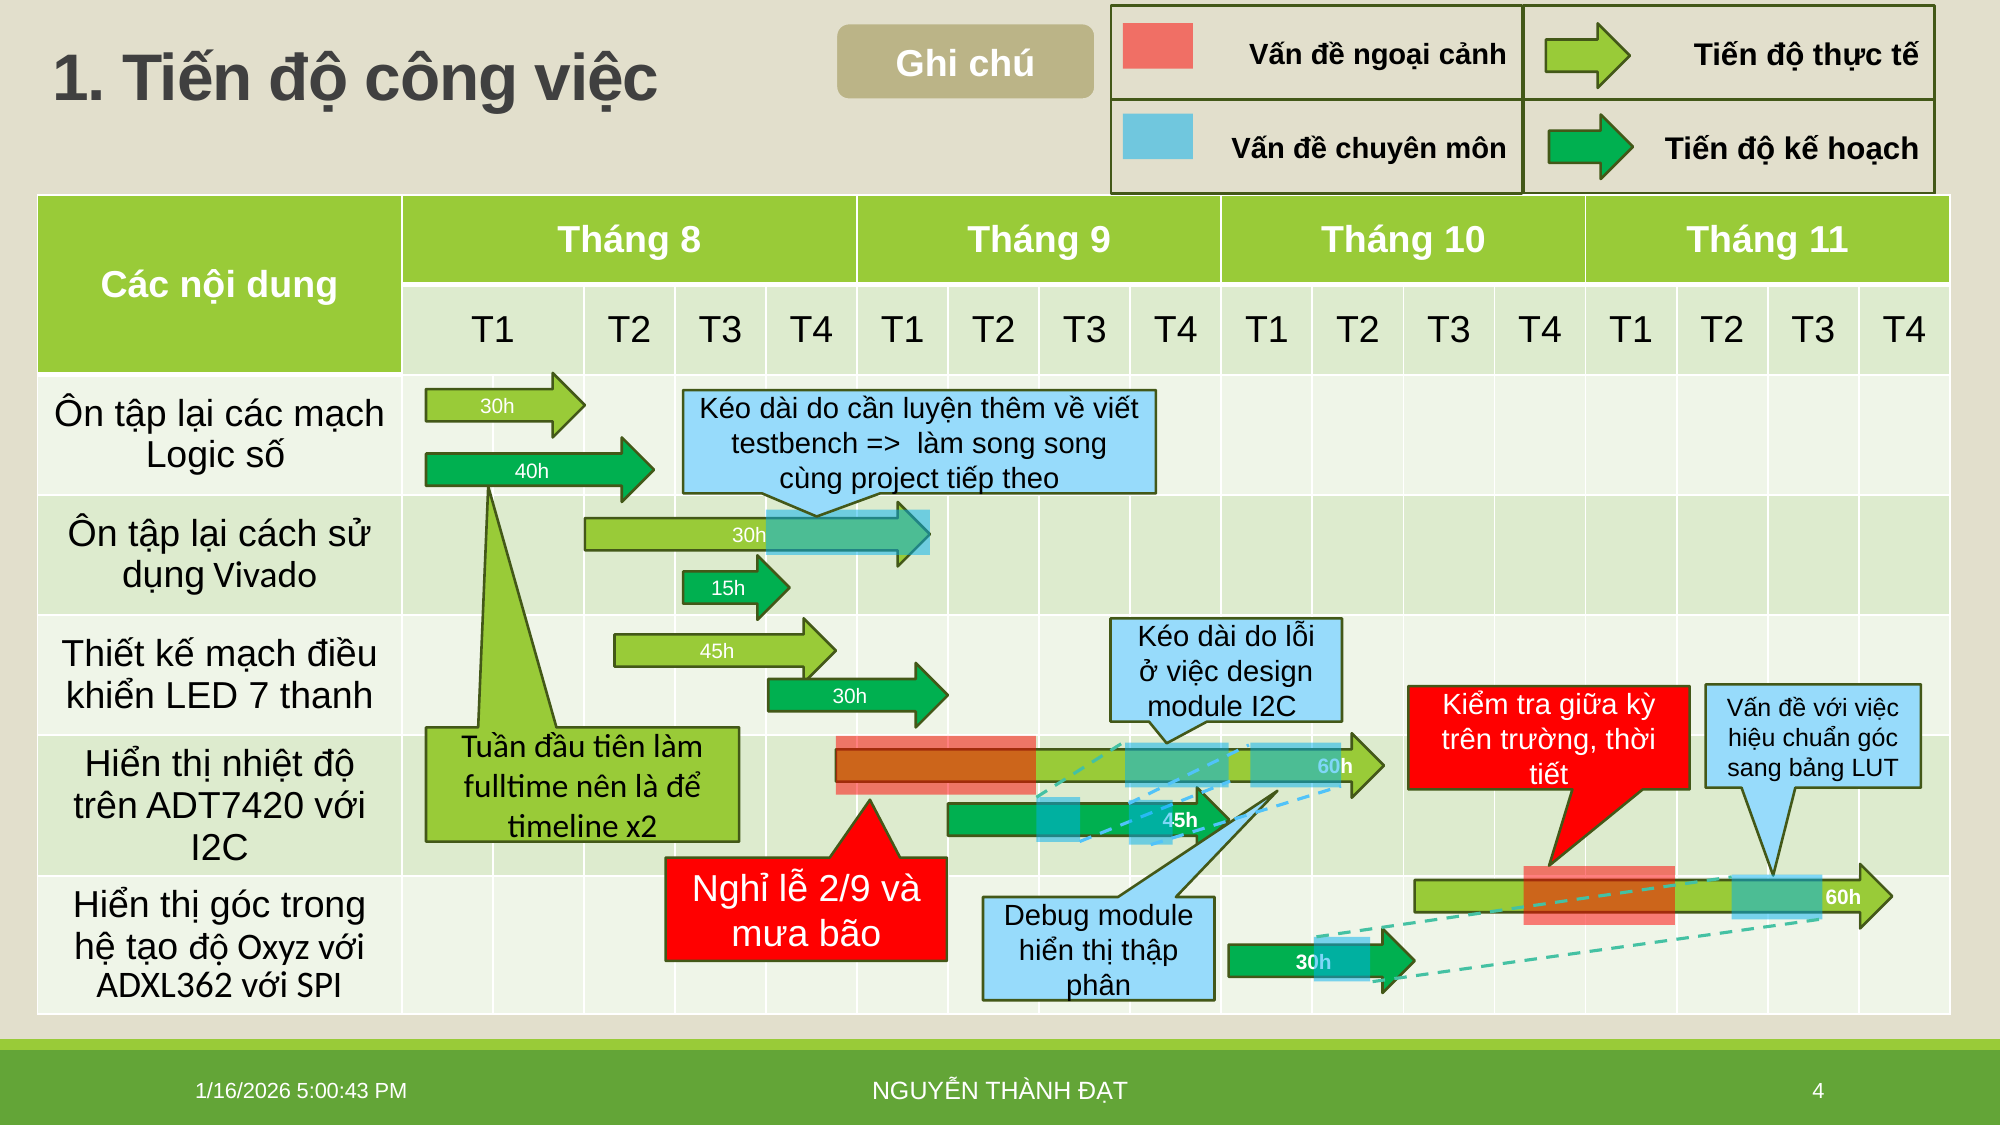

Vấn đề ngoại cảnh
Tiến độ thực tế
Ghi chú

# 1. Tiến độ công việc
  Vấn đề chuyên môn
Tiến độ kế hoạch

| Các nội dung | Tháng 8 |  |  |  |  | Tháng 9 |  |  |  | Tháng 10 |  |  |  | Tháng 11 |  |  |  |
| --- | --- | --- | --- | --- | --- | --- | --- | --- | --- | --- | --- | --- | --- | --- | --- | --- | --- |
|  | T1 |  | T2 | T3 | T4 | T1 | T2 | T3 | T4 | T1 | T2 | T3 | T4 | T1 | T2 | T3 | T4 |
| Ôn tập lại các mạch Logic số |  |  |  |  |  |  |  |  |  |  |  |  |  |  |  |  |  |
| Ôn tập lại cách sử dụng Vivado |  |  |  |  |  |  |  |  |  |  |  |  |  |  |  |  |  |
| Thiết kế mạch điều khiển LED 7 thanh |  |  |  |  |  |  |  |  |  |  |  |  |  |  |  |  |  |
| Hiển thị nhiệt độ trên ADT7420 với I2C |  |  |  |  |  |  |  |  |  |  |  |  |  |  |  |  |  |
| Hiển thị góc trong hệ tạo độ Oxyz với ADXL362 với SPI |  |  |  |  |  |  |  |  |  |  |  |  |  |  |  |  |  |
30h
Kéo dài do cần luyện thêm về viết testbench =>  làm song song cùng project tiếp theo
40h
30h

15h
45h
Kéo dài do lỗi ở việc design module I2C
30h
Vấn đề với việc hiệu chuẩn góc sang bảng LUT
Kiểm tra giữa kỳ trên trường, thời tiết
Tuần đầu tiên làm fulltime nên là để timeline x2
60h

45h

Nghỉ lễ 2/9 và mưa bão
60h

Debug module hiển thị thập phân
30h

1/16/2026 5:00:43 PM
Nguyễn Thành Đạt
4